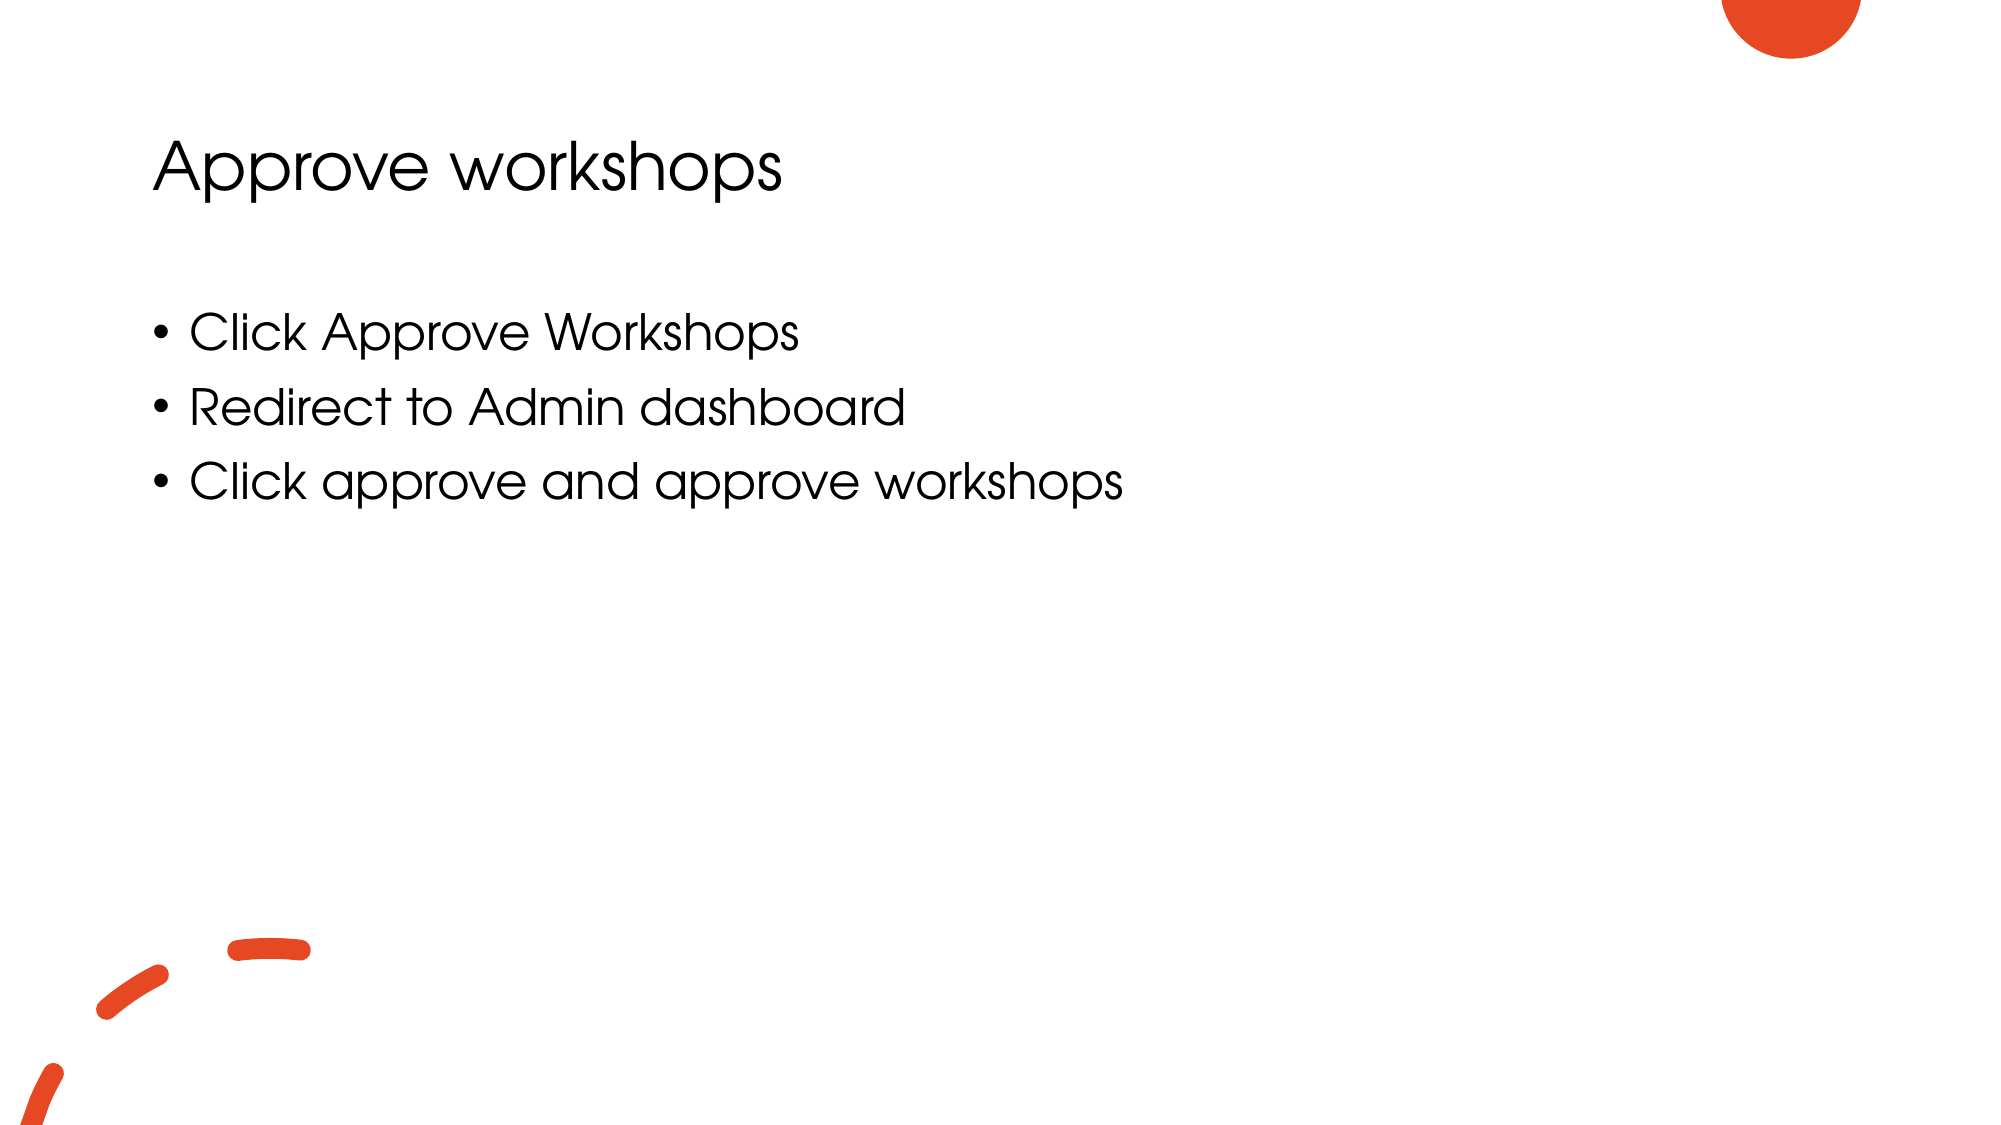

# Approve workshops
Click Approve Workshops
Redirect to Admin dashboard
Click approve and approve workshops